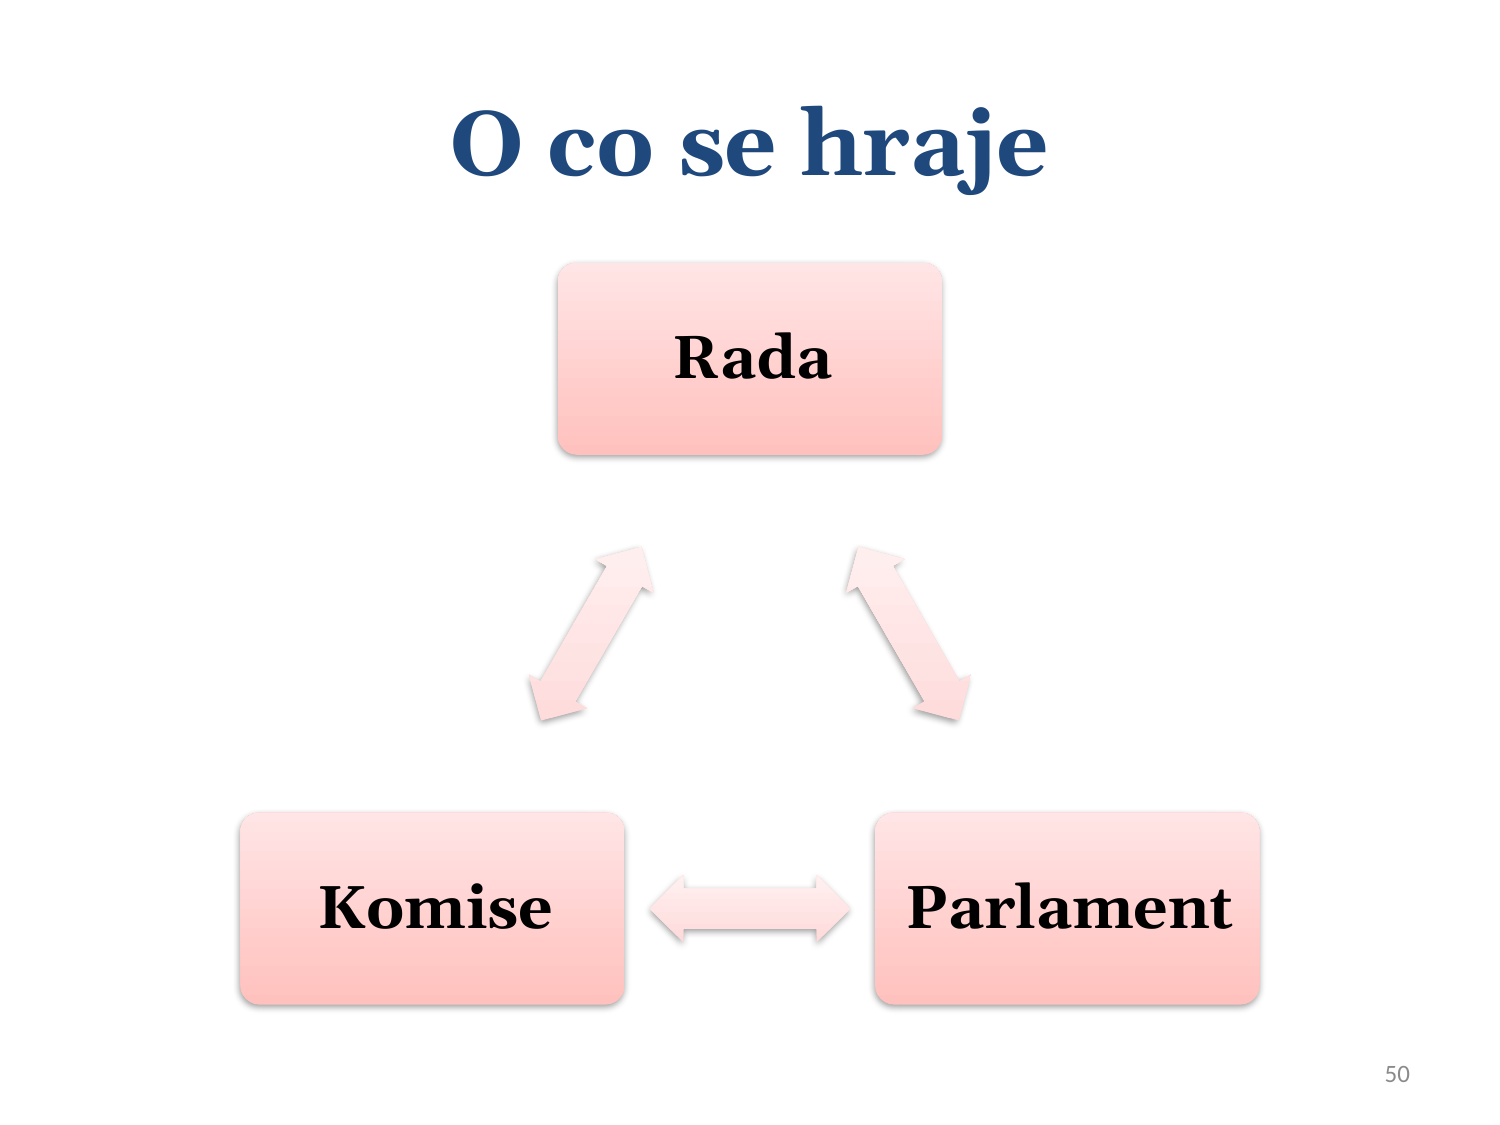

# O co se hraje
Rada

Parlament

Komise

50